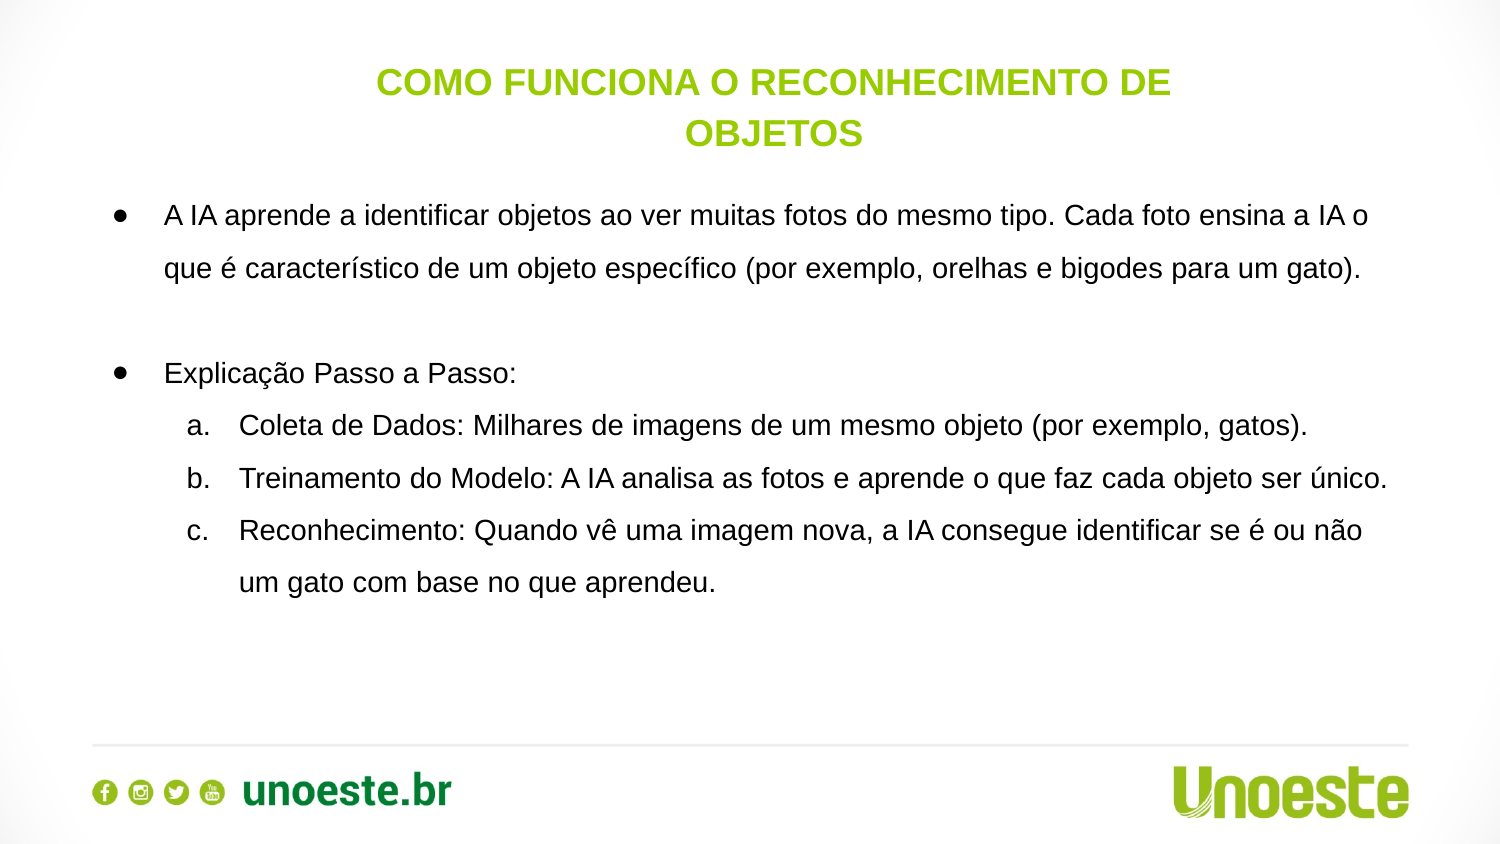

COMO FUNCIONA O RECONHECIMENTO DE OBJETOS
A IA aprende a identificar objetos ao ver muitas fotos do mesmo tipo. Cada foto ensina a IA o que é característico de um objeto específico (por exemplo, orelhas e bigodes para um gato).

Explicação Passo a Passo:
Coleta de Dados: Milhares de imagens de um mesmo objeto (por exemplo, gatos).
Treinamento do Modelo: A IA analisa as fotos e aprende o que faz cada objeto ser único.
Reconhecimento: Quando vê uma imagem nova, a IA consegue identificar se é ou não um gato com base no que aprendeu.